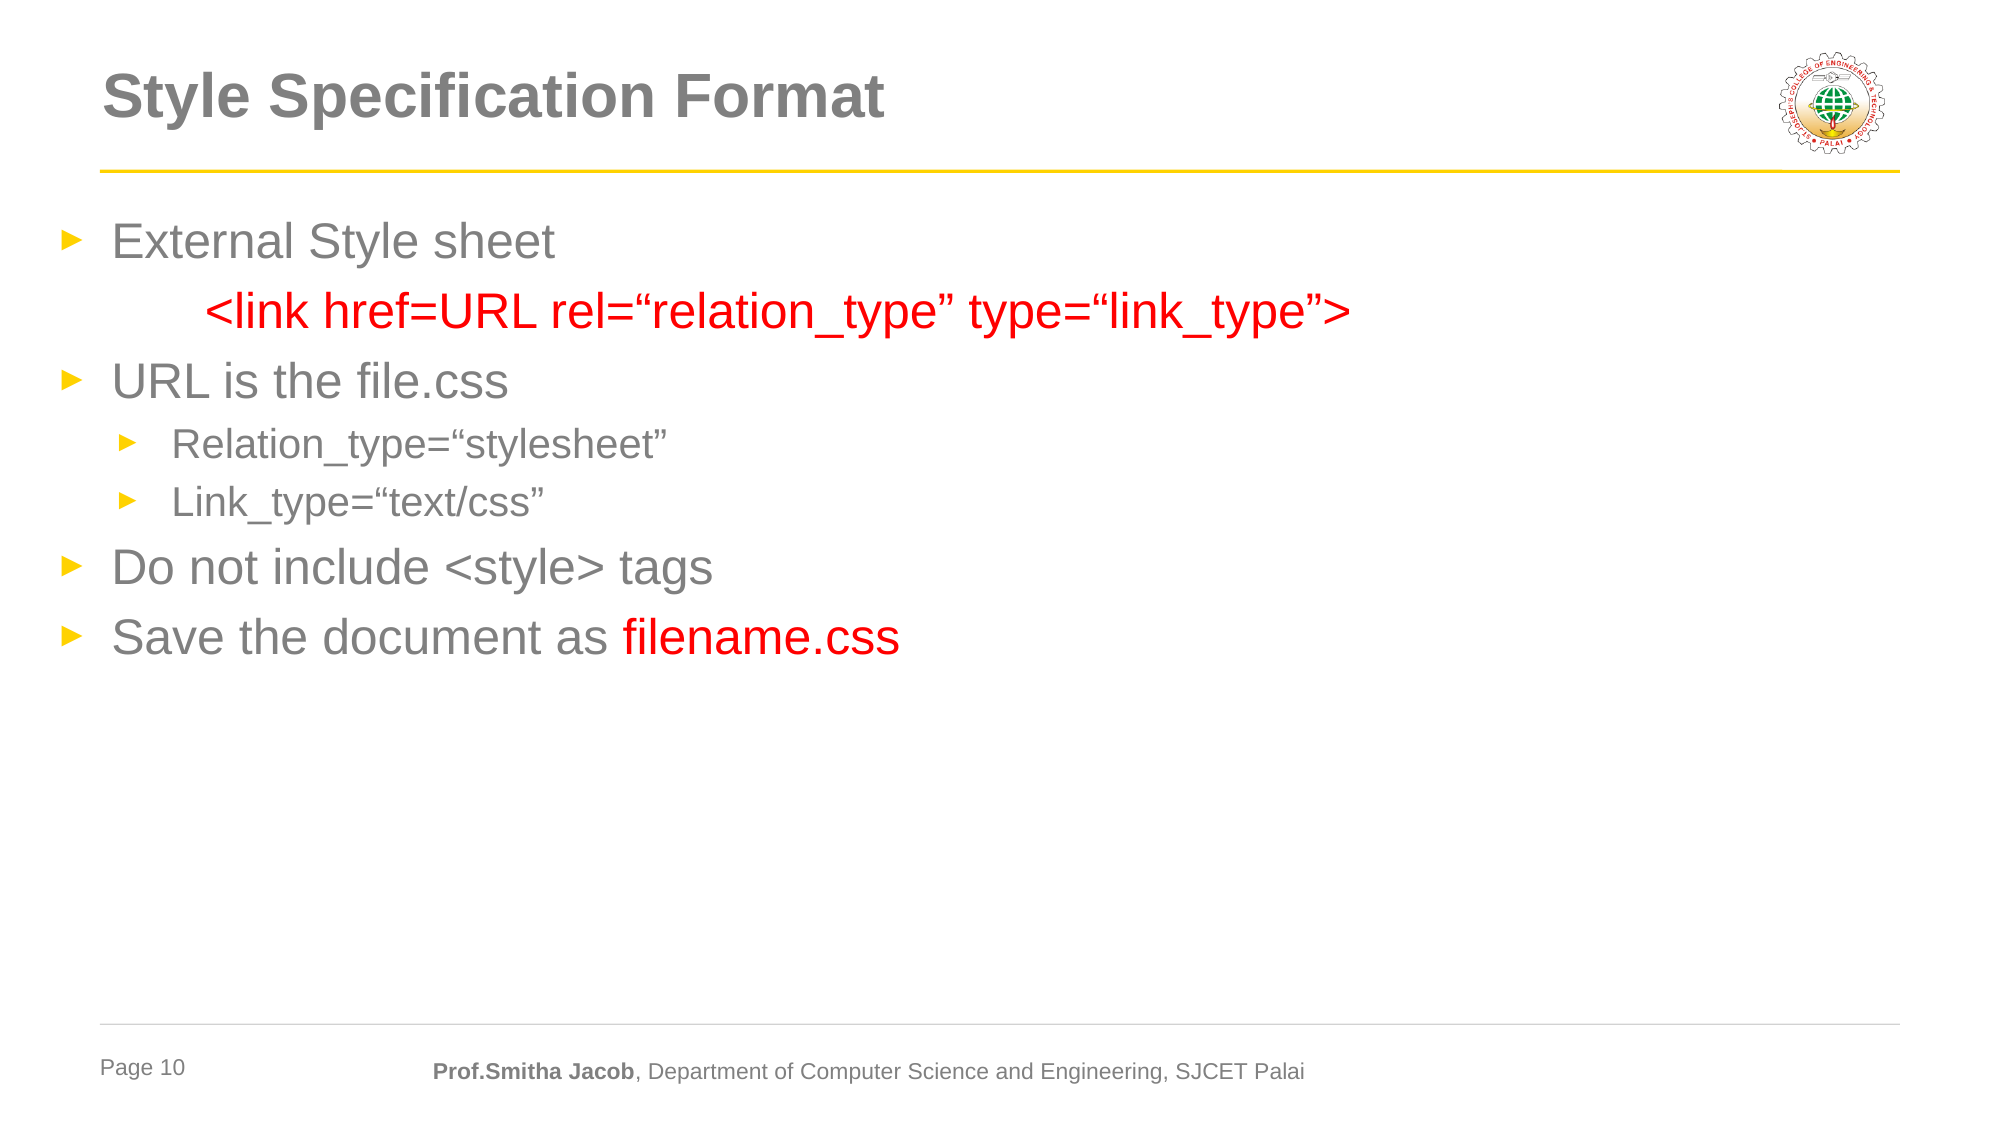

# Style Specification Format
External Style sheet
	<link href=URL rel=“relation_type” type=“link_type”>
URL is the file.css
Relation_type=“stylesheet”
Link_type=“text/css”
Do not include <style> tags
Save the document as filename.css